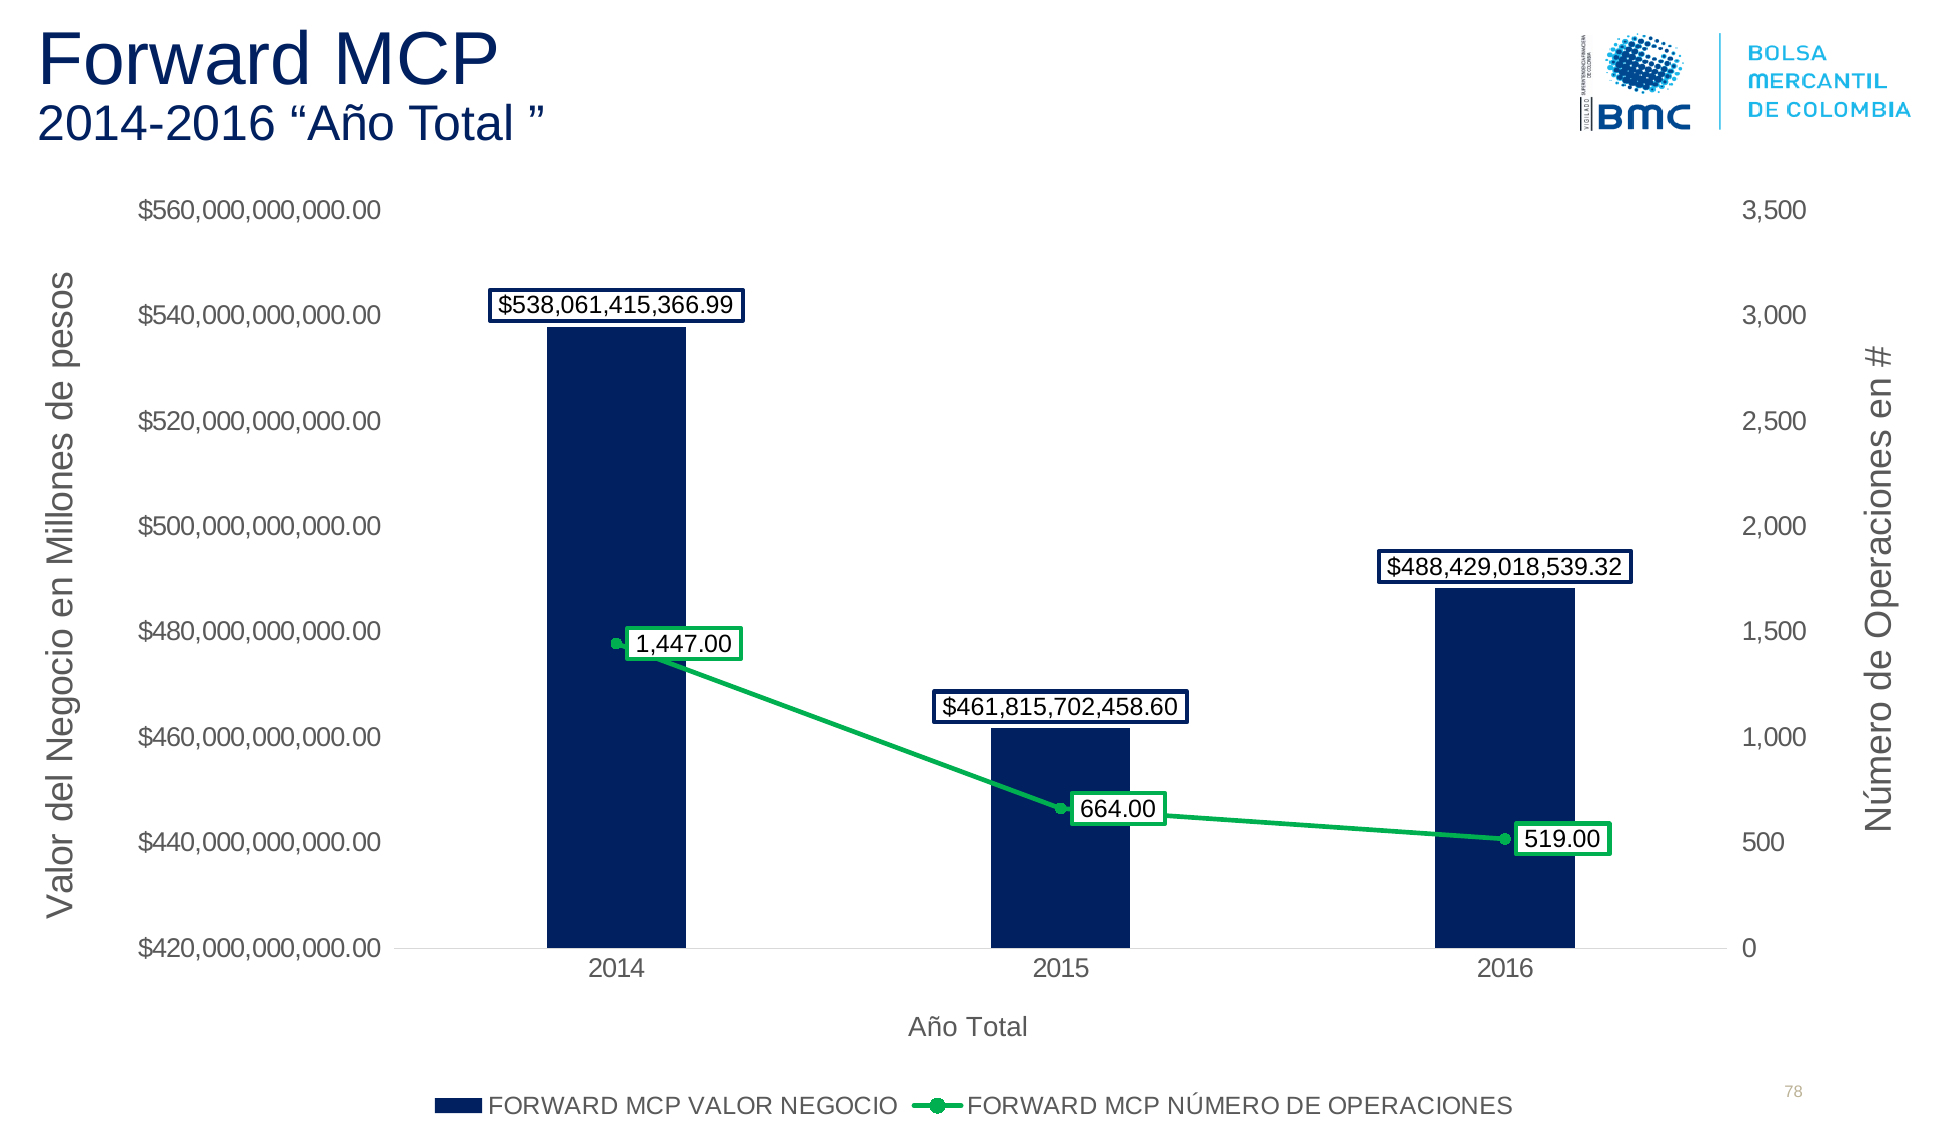

Forward MCP
2014-2016 “Año Total ”

### Chart

| Category | FORWARD MCP VALOR NEGOCIO | FORWARD MCP NÚMERO DE OPERACIONES |
|---|---|---|
| 2014 | 538061415366.99 | 1447.0 |
| 2015 | 461815702458.6 | 664.0 |
| 2016 | 488429018539.315 | 519.0 |